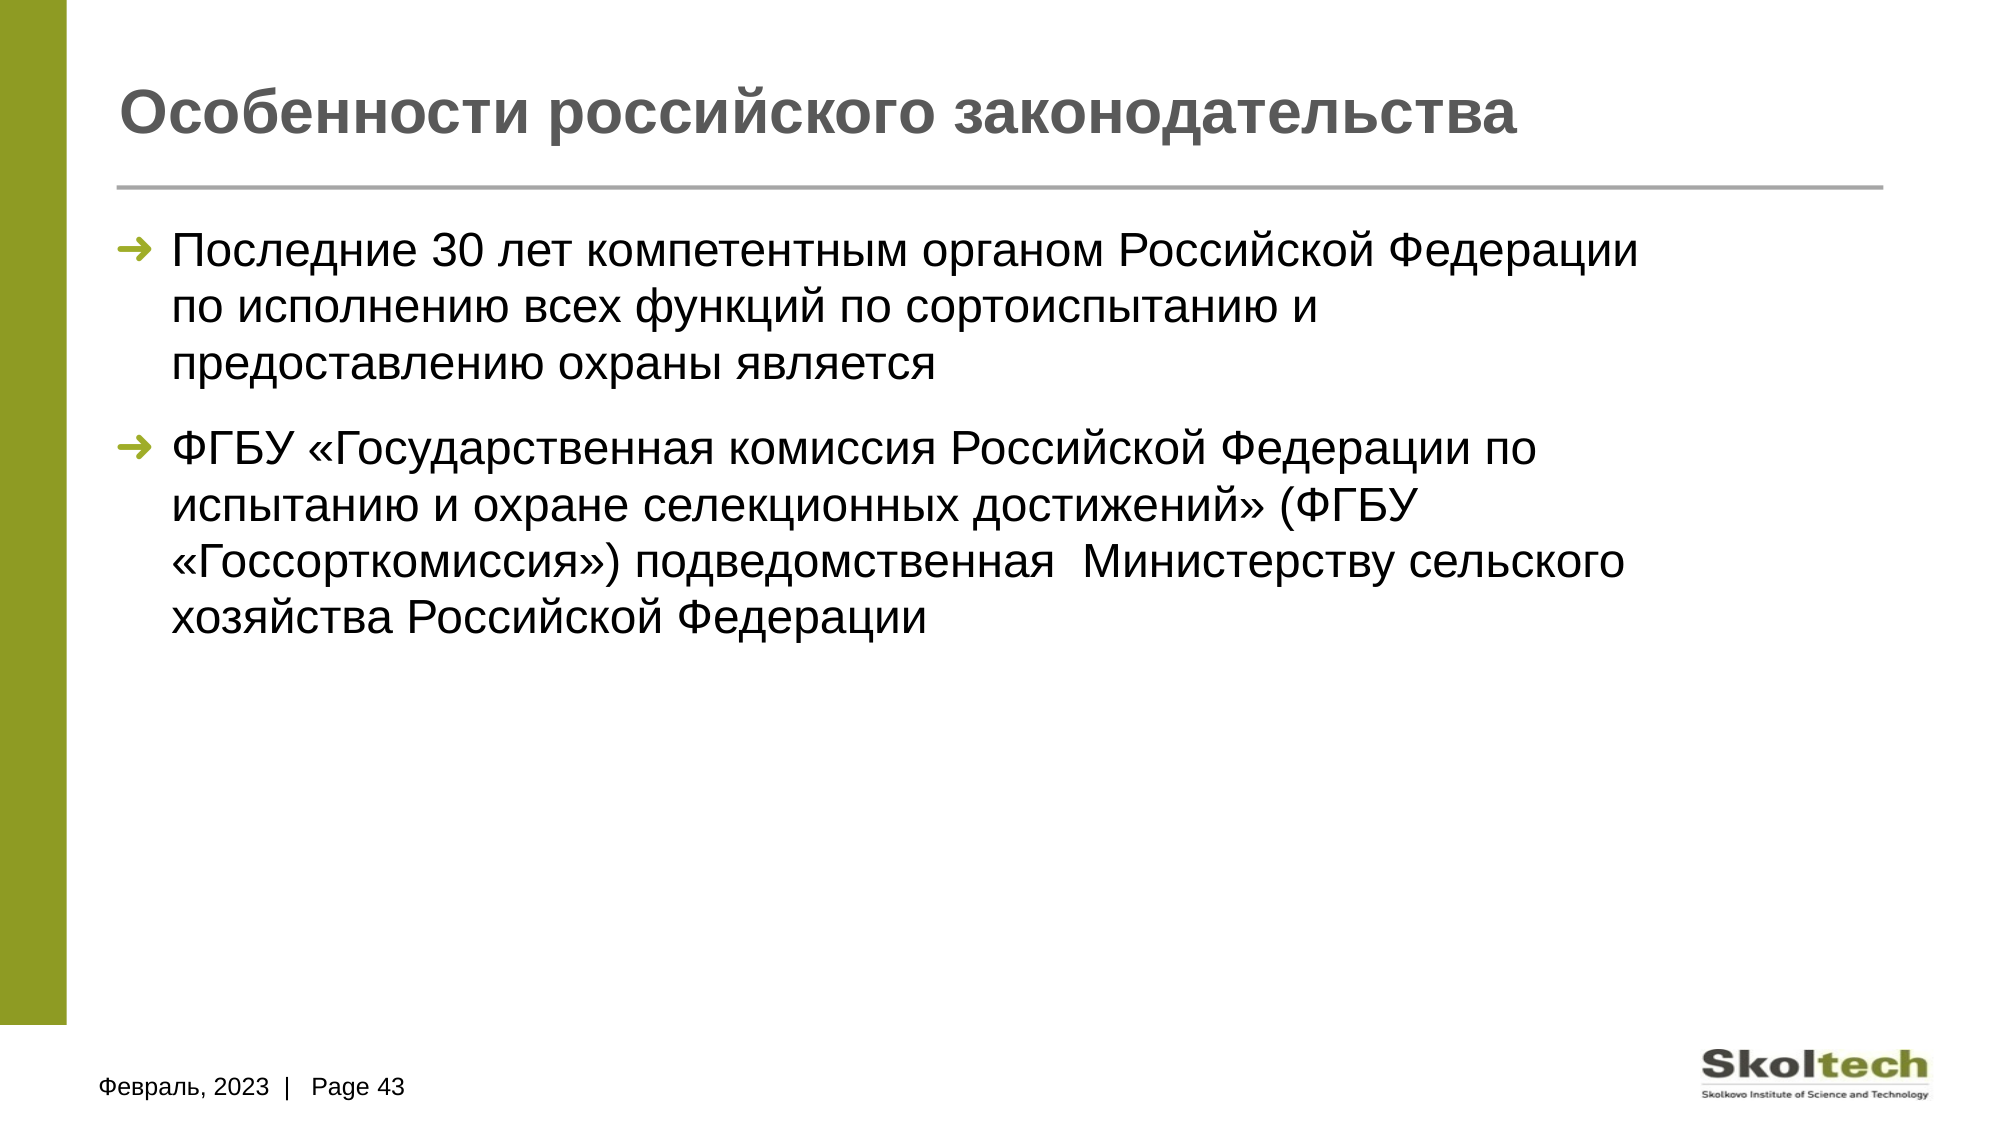

# Особенности российского законодательства
Последние 30 лет компетентным органом Российской Федерации по исполнению всех функций по сортоиспытанию и предоставлению охраны является
ФГБУ «Государственная комиссия Российской Федерации по испытанию и охране селекционных достижений» (ФГБУ «Госсорткомиссия») подведомственная  Министерству сельского хозяйства Российской Федерации
Февраль, 2023  |   Page 43